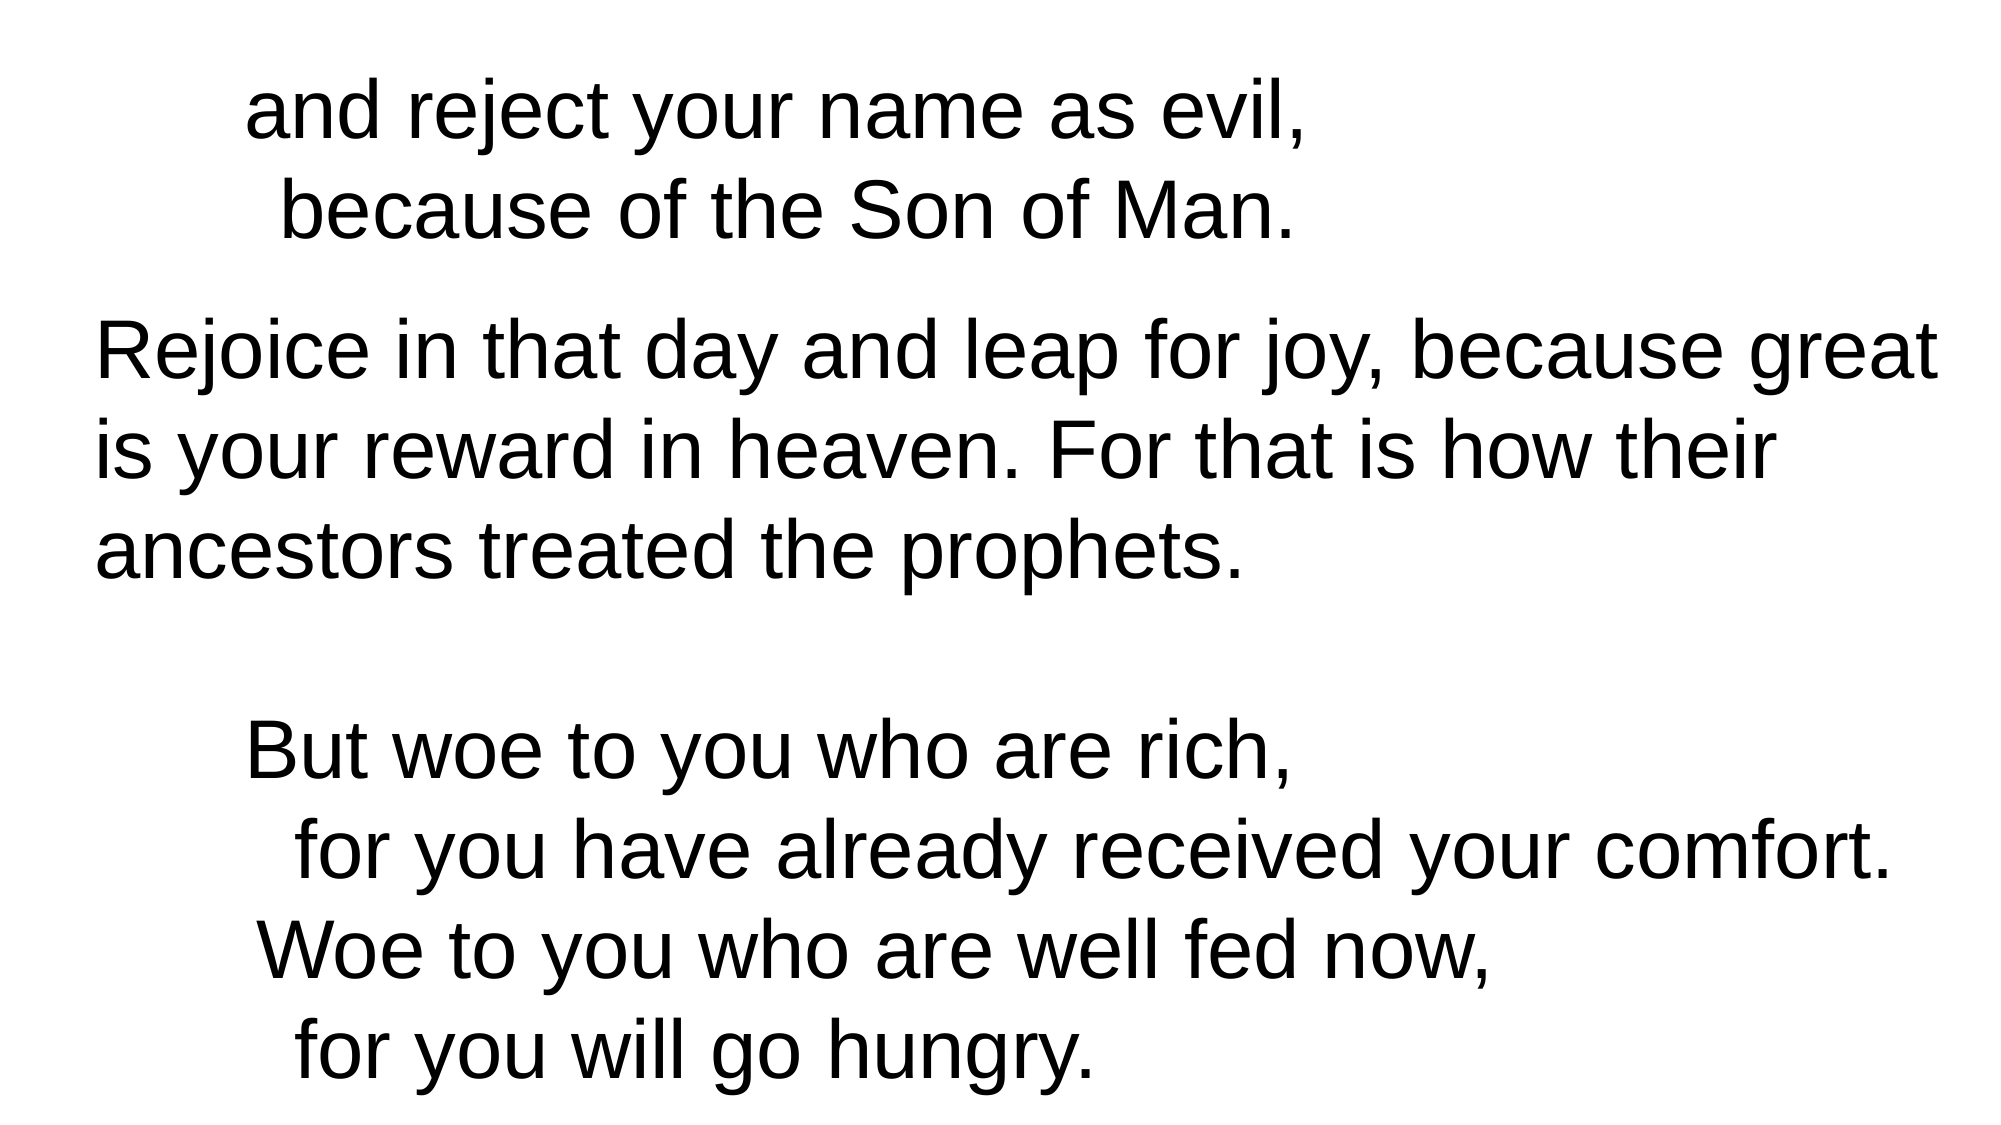

and reject your name as evil,
        because of the Son of Man.

Rejoice in that day and leap for joy, because great is your reward in heaven. For that is how their ancestors treated the prophets.

	But woe to you who are rich,
    for you have already received your comfort.
            Woe to you who are well fed now,
    for you will go hungry.